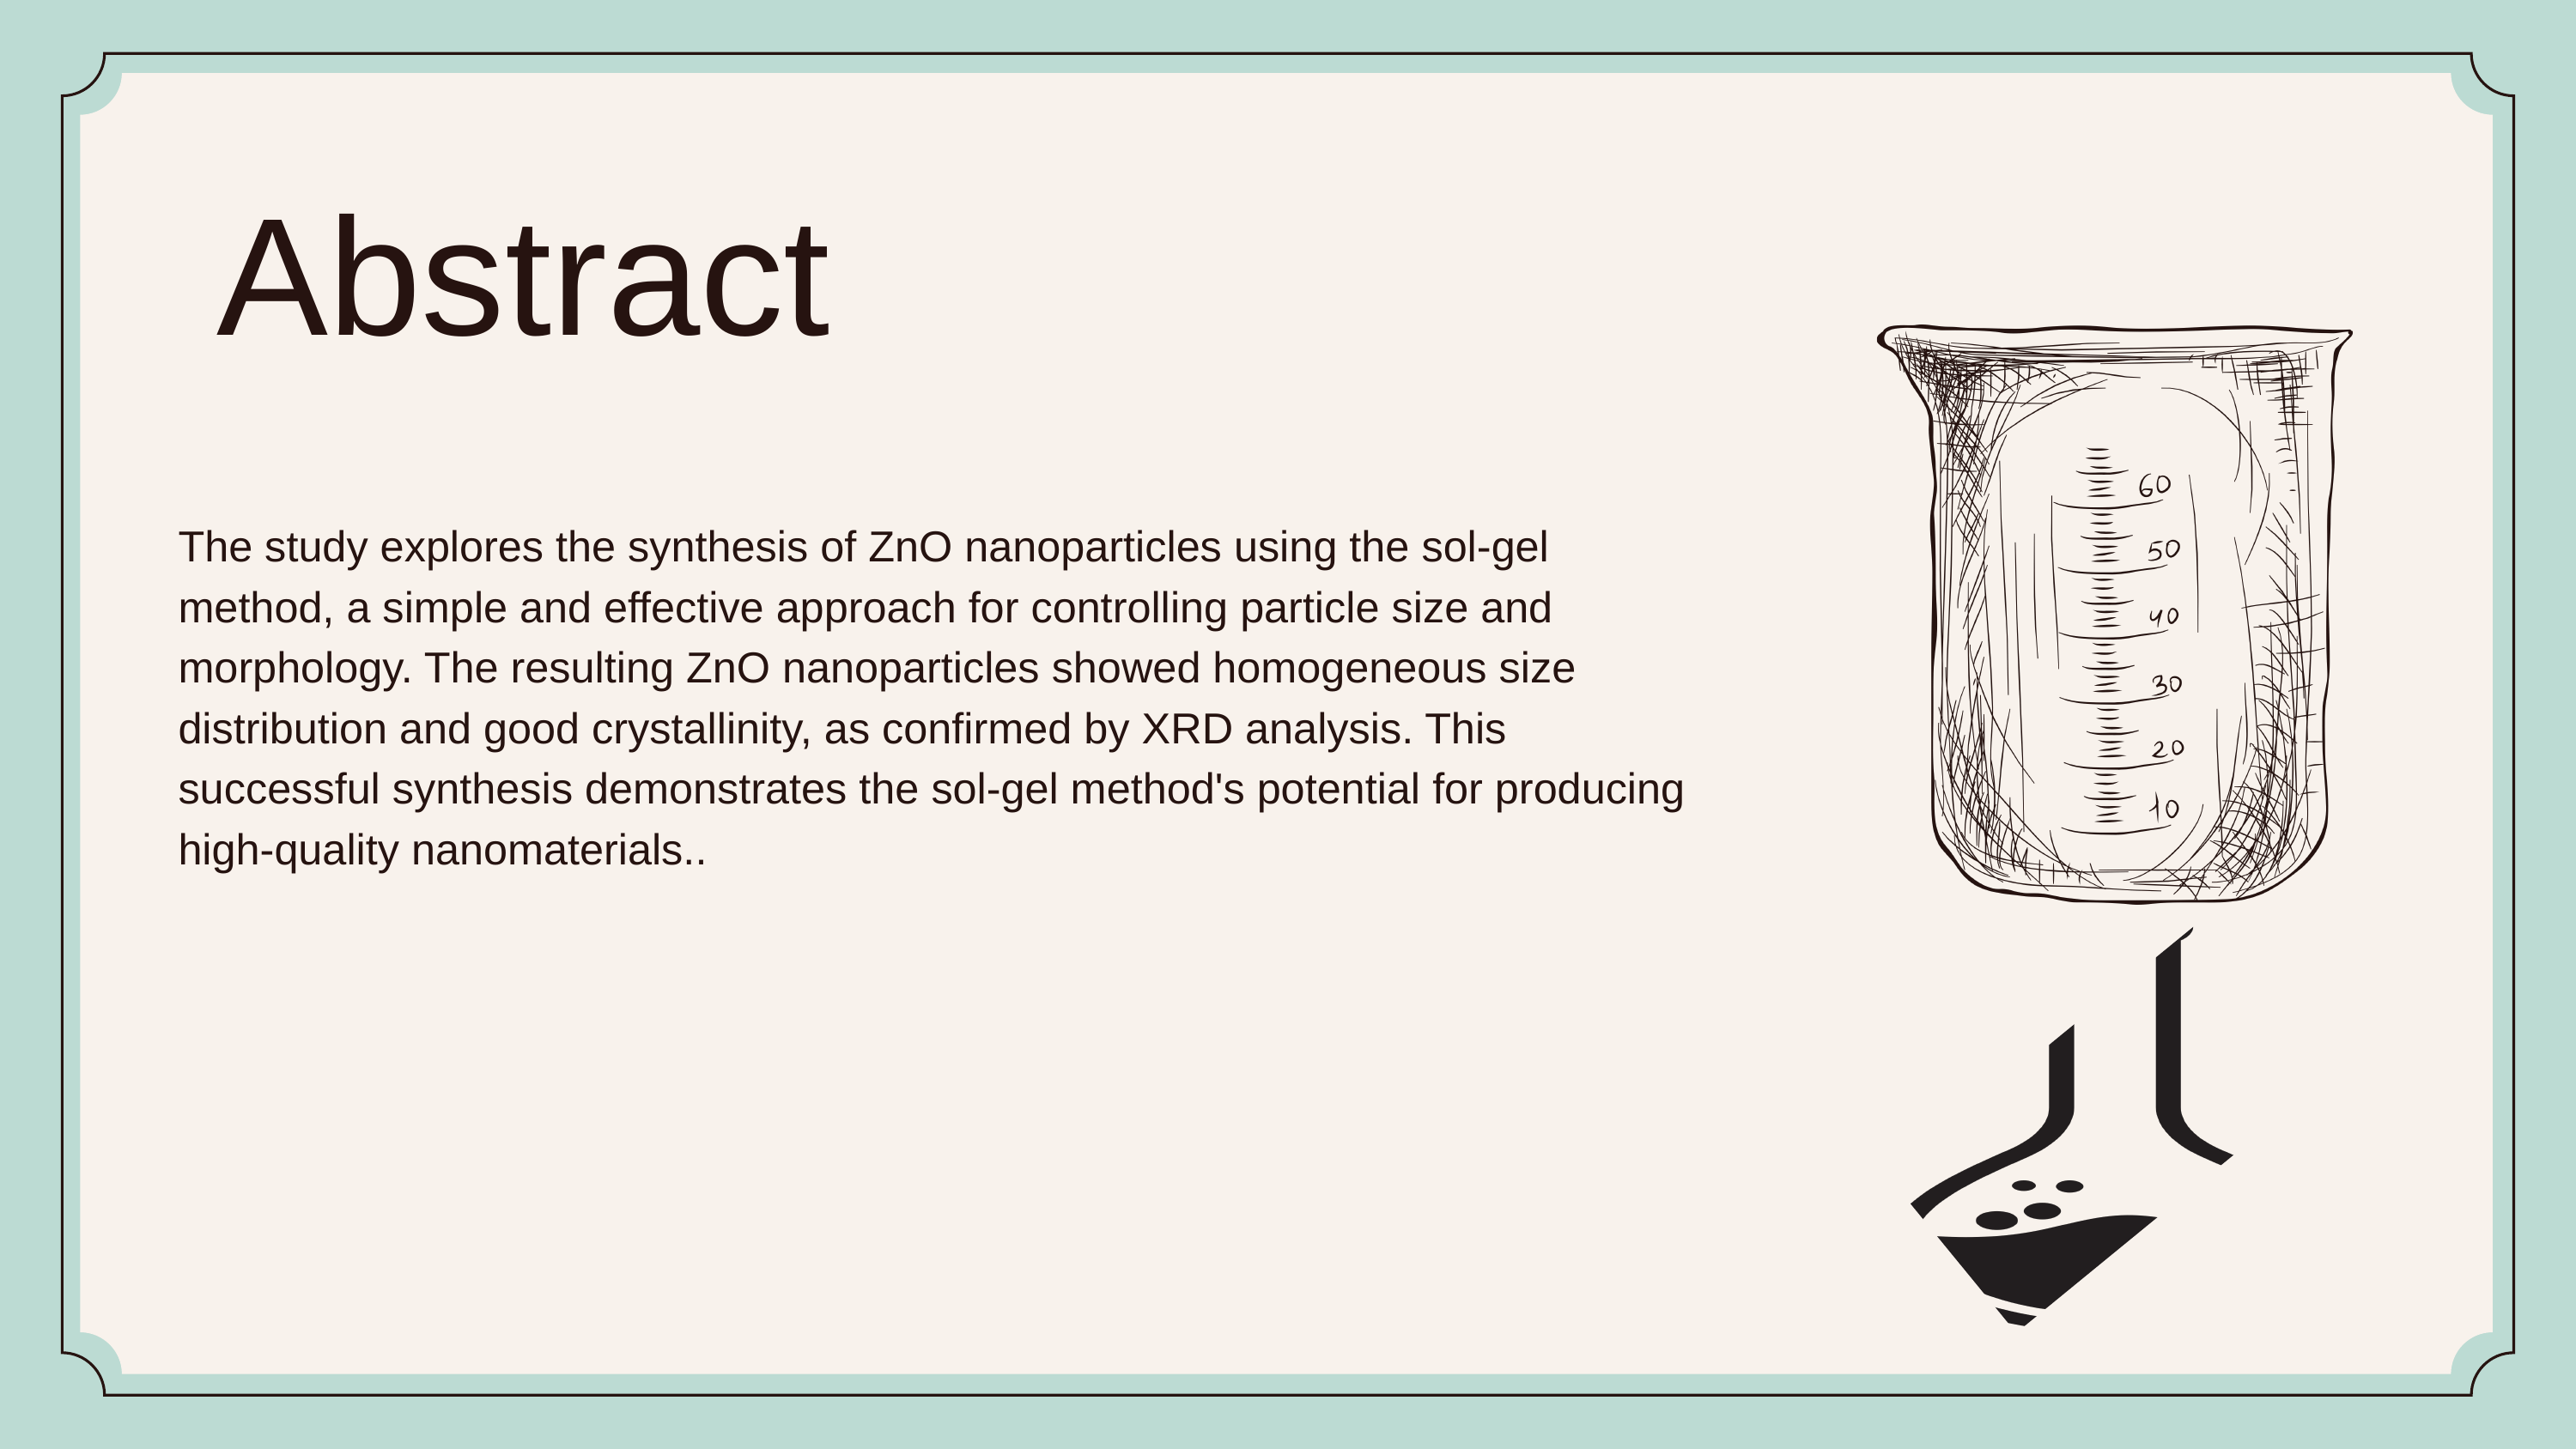

Abstract

The study explores the synthesis of ZnO nanoparticles using the sol-gel method, a simple and effective approach for controlling particle size and morphology. The resulting ZnO nanoparticles showed homogeneous size distribution and good crystallinity, as confirmed by XRD analysis. This successful synthesis demonstrates the sol-gel method's potential for producing high-quality nanomaterials..